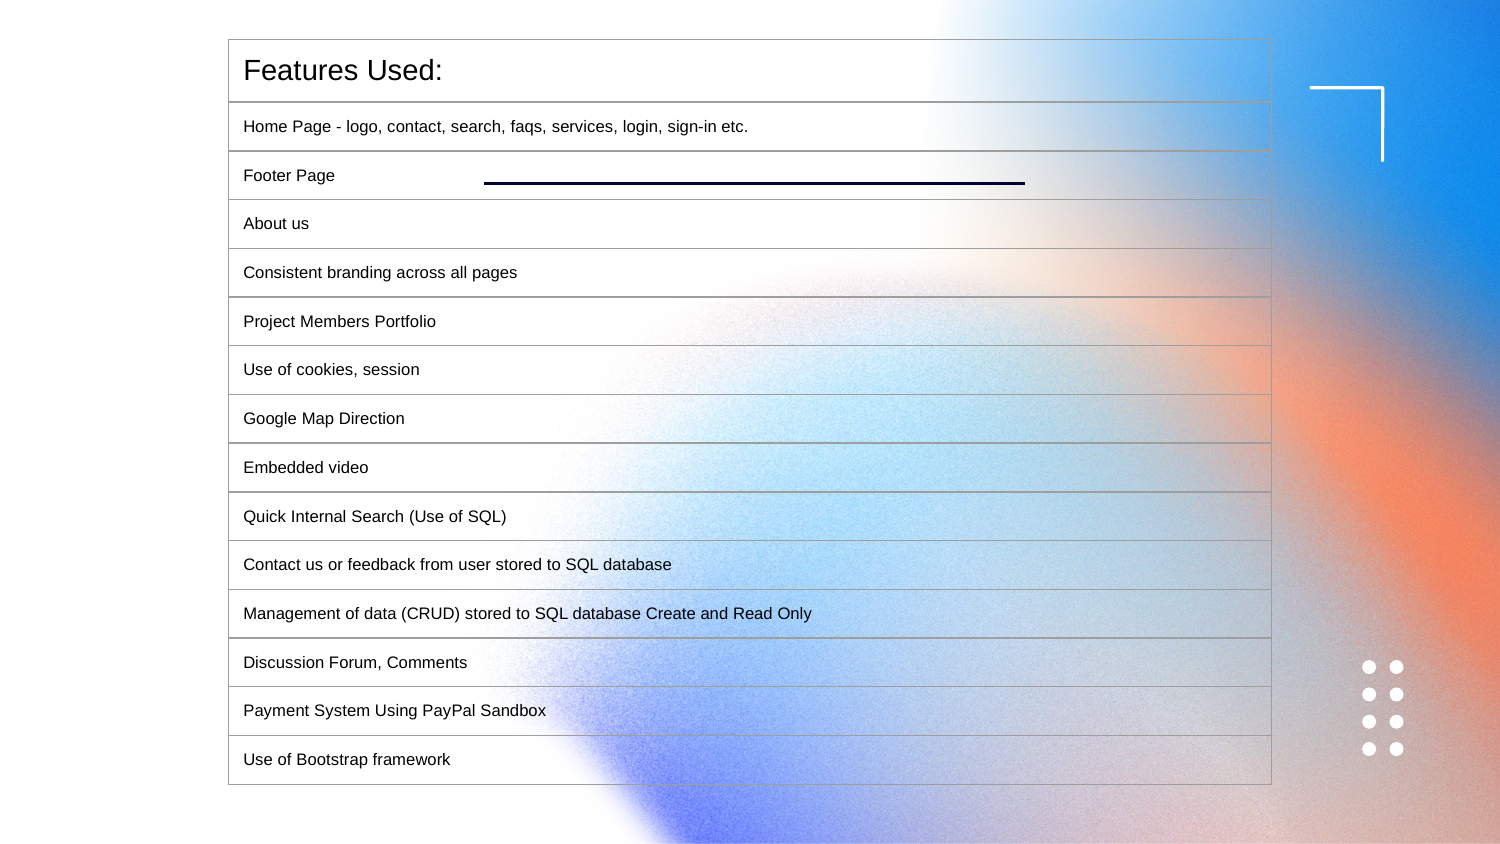

| Features Used: |
| --- |
| Home Page - logo, contact, search, faqs, services, login, sign-in etc. |
| Footer Page |
| About us |
| Consistent branding across all pages |
| Project Members Portfolio |
| Use of cookies, session |
| Google Map Direction |
| Embedded video |
| Quick Internal Search (Use of SQL) |
| Contact us or feedback from user stored to SQL database |
| Management of data (CRUD) stored to SQL database Create and Read Only |
| Discussion Forum, Comments |
| Payment System Using PayPal Sandbox |
| Use of Bootstrap framework |